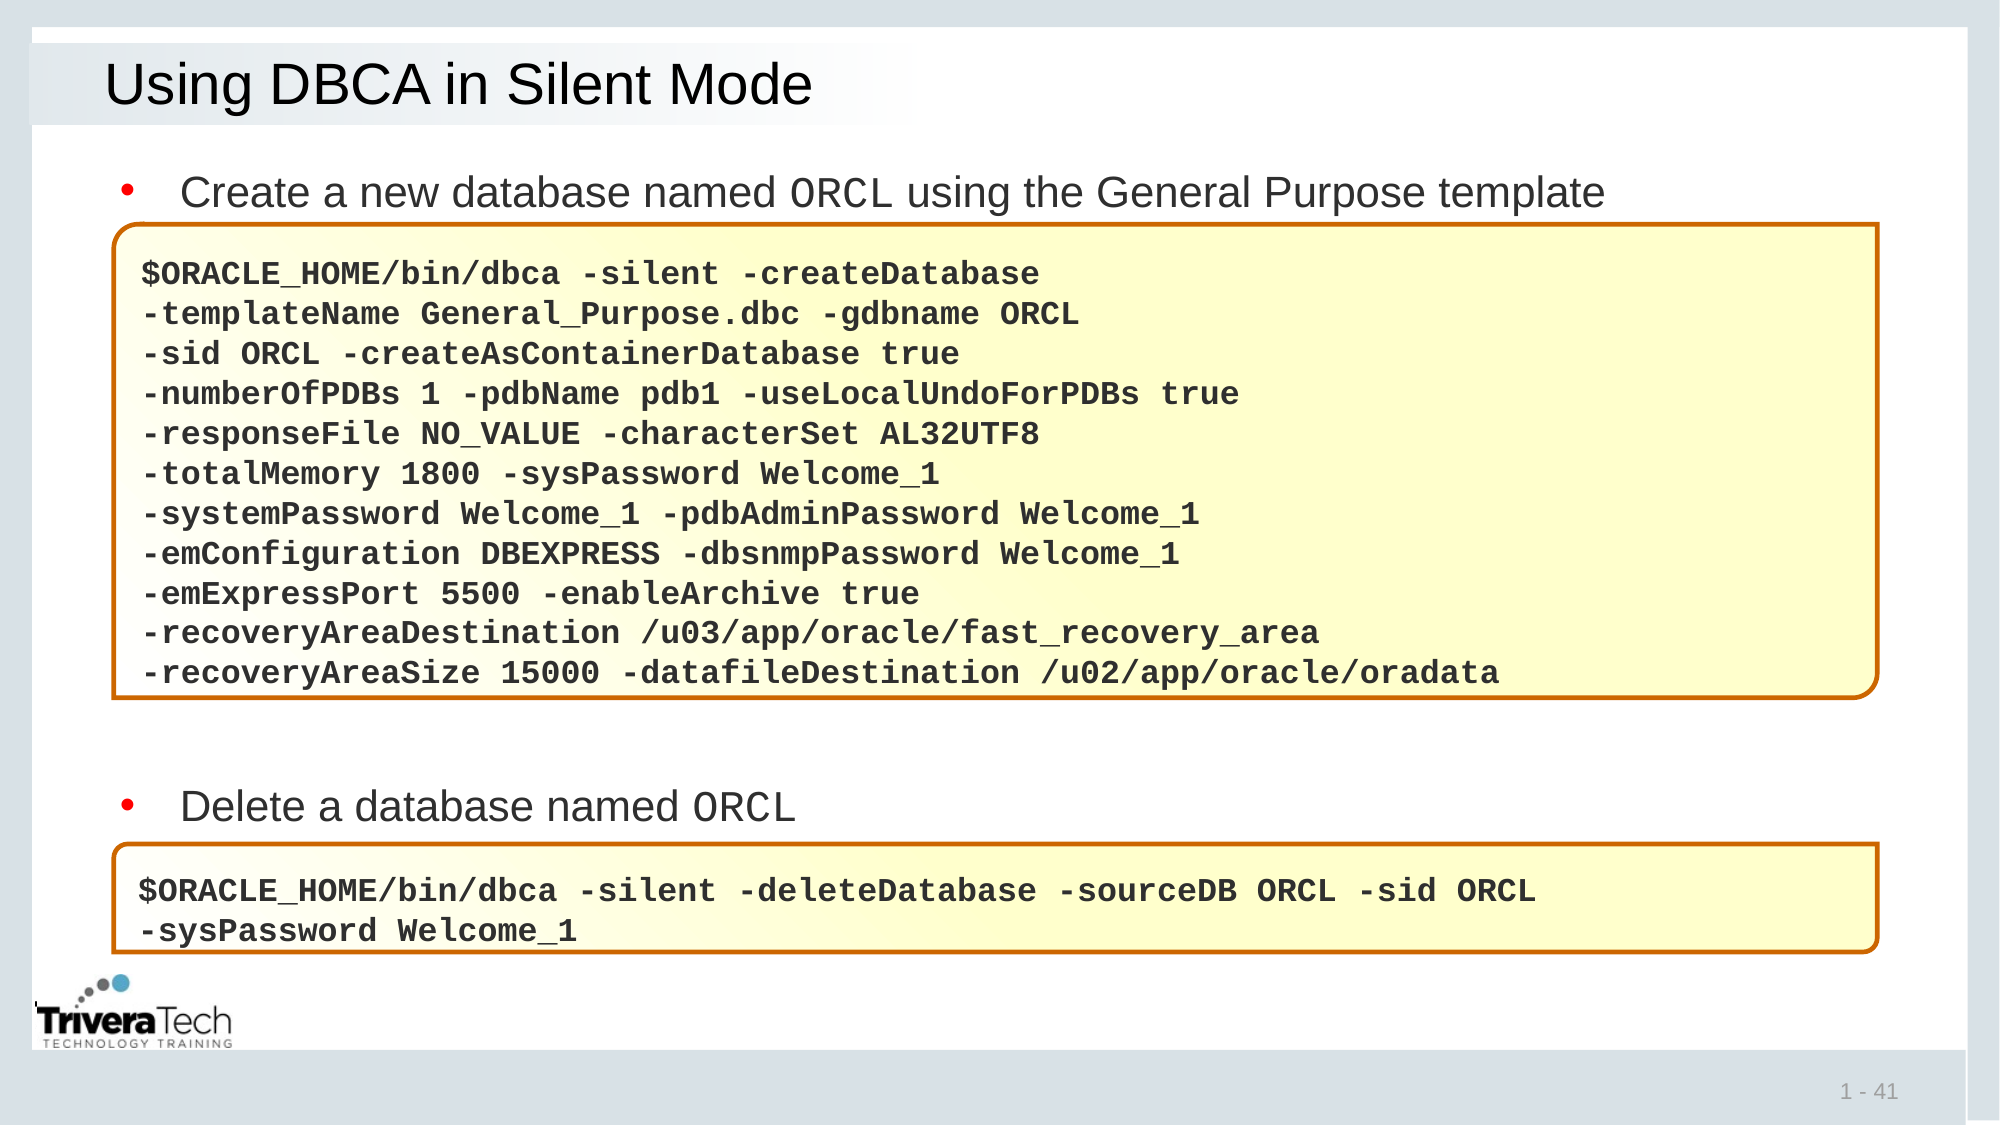

# Using DBCA in Silent Mode
Create a new database named ORCL using the General Purpose template
$ORACLE_HOME/bin/dbca -silent -createDatabase
-templateName General_Purpose.dbc -gdbname ORCL
-sid ORCL -createAsContainerDatabase true
-numberOfPDBs 1 -pdbName pdb1 -useLocalUndoForPDBs true
-responseFile NO_VALUE -characterSet AL32UTF8
-totalMemory 1800 -sysPassword Welcome_1
-systemPassword Welcome_1 -pdbAdminPassword Welcome_1
-emConfiguration DBEXPRESS -dbsnmpPassword Welcome_1
-emExpressPort 5500 -enableArchive true
-recoveryAreaDestination /u03/app/oracle/fast_recovery_area
-recoveryAreaSize 15000 -datafileDestination /u02/app/oracle/oradata
Delete a database named ORCL
$ORACLE_HOME/bin/dbca -silent -deleteDatabase -sourceDB ORCL -sid ORCL
-sysPassword Welcome_1